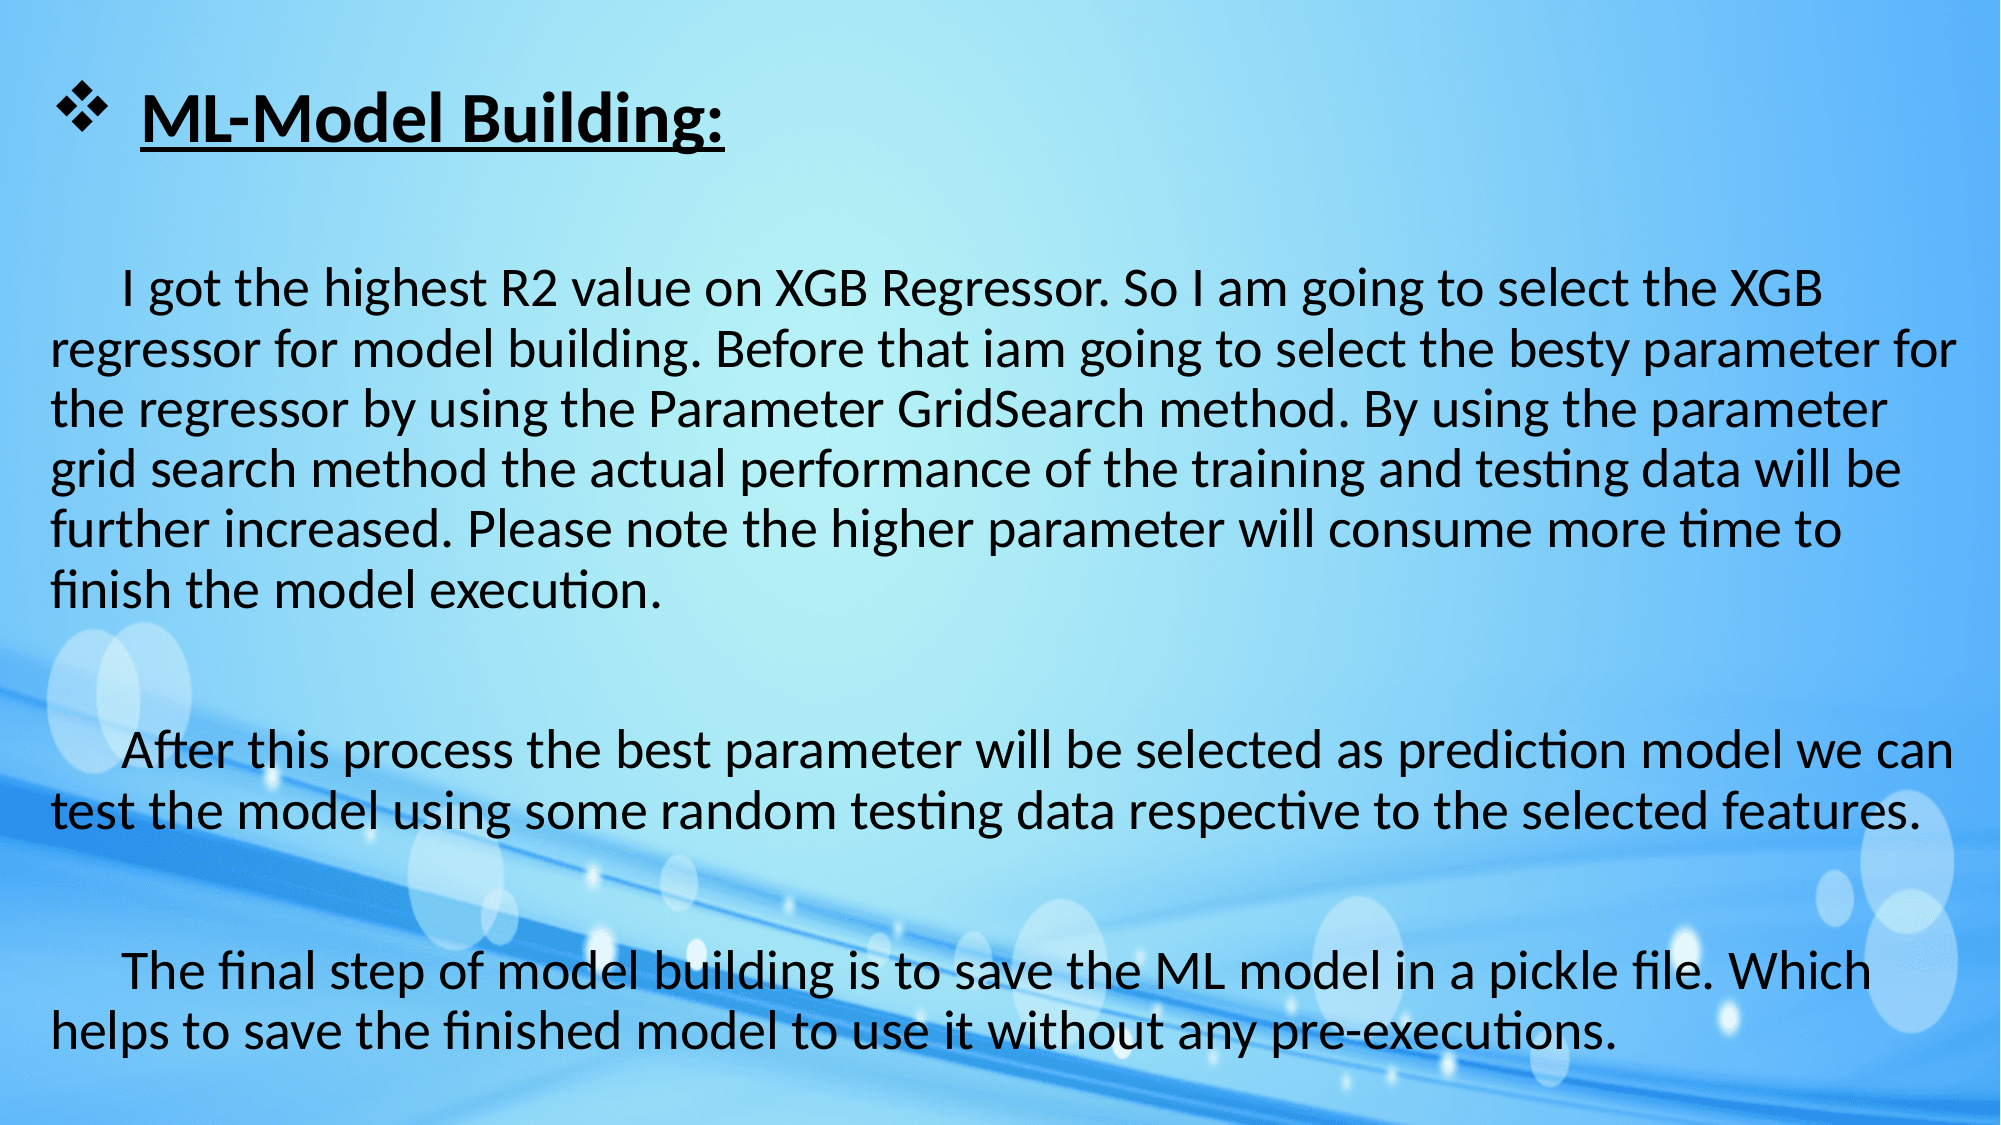

ML-Model Building:

I got the highest R2 value on XGB Regressor. So I am going to select the XGB regressor for model building. Before that iam going to select the besty parameter for the regressor by using the Parameter GridSearch method. By using the parameter grid search method the actual performance of the training and testing data will be further increased. Please note the higher parameter will consume more time to finish the model execution.

After this process the best parameter will be selected as prediction model we can test the model using some random testing data respective to the selected features.

The final step of model building is to save the ML model in a pickle file. Which helps to save the finished model to use it without any pre-executions.